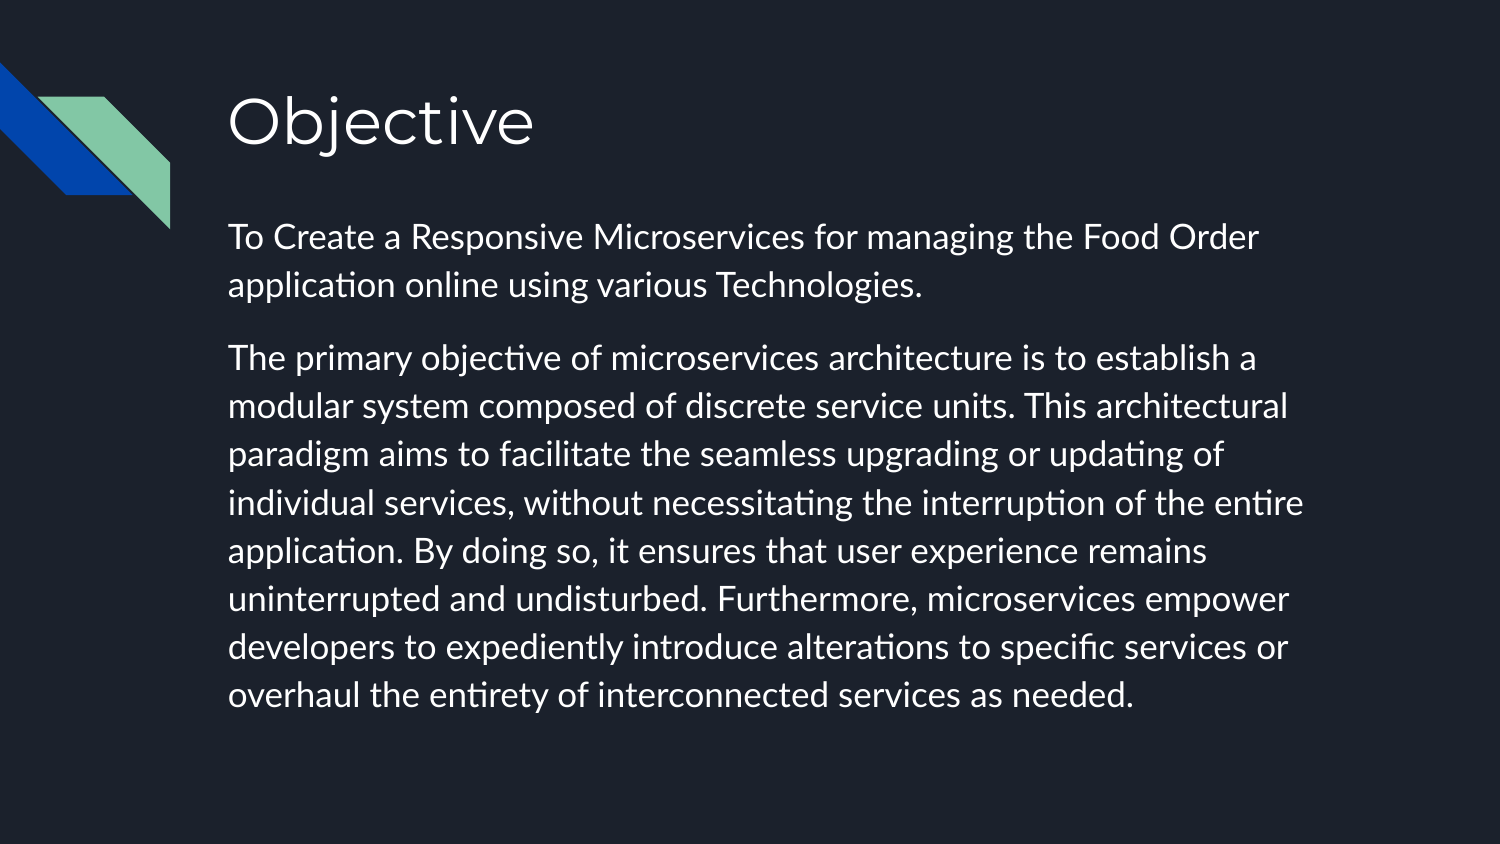

# Objective
To Create a Responsive Microservices for managing the Food Order application online using various Technologies.
The primary objective of microservices architecture is to establish a modular system composed of discrete service units. This architectural paradigm aims to facilitate the seamless upgrading or updating of individual services, without necessitating the interruption of the entire application. By doing so, it ensures that user experience remains uninterrupted and undisturbed. Furthermore, microservices empower developers to expediently introduce alterations to specific services or overhaul the entirety of interconnected services as needed.